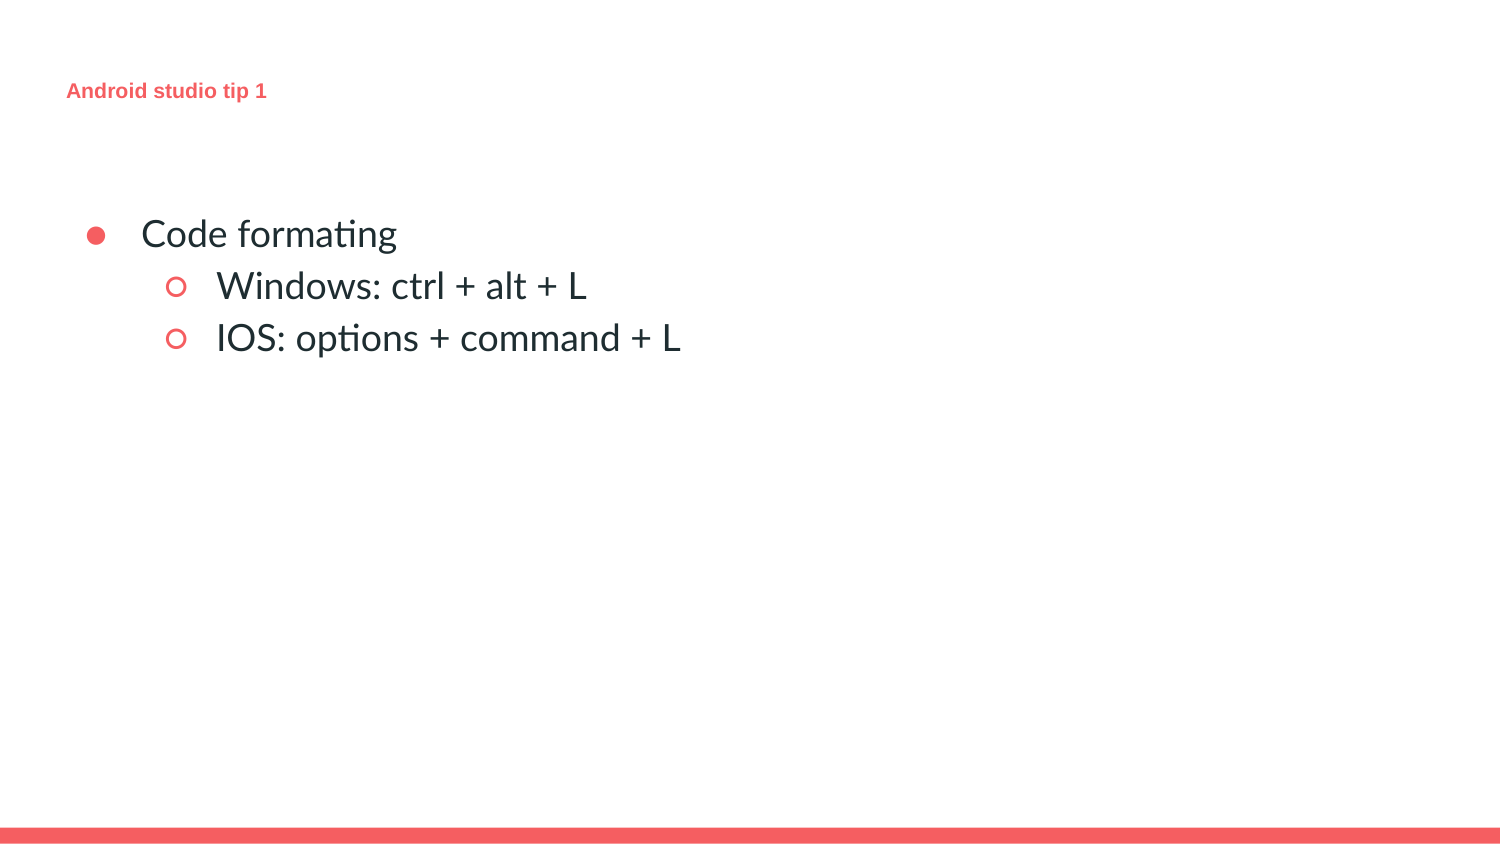

# Android studio tip 1
Code formating
Windows: ctrl + alt + L
IOS: options + command + L